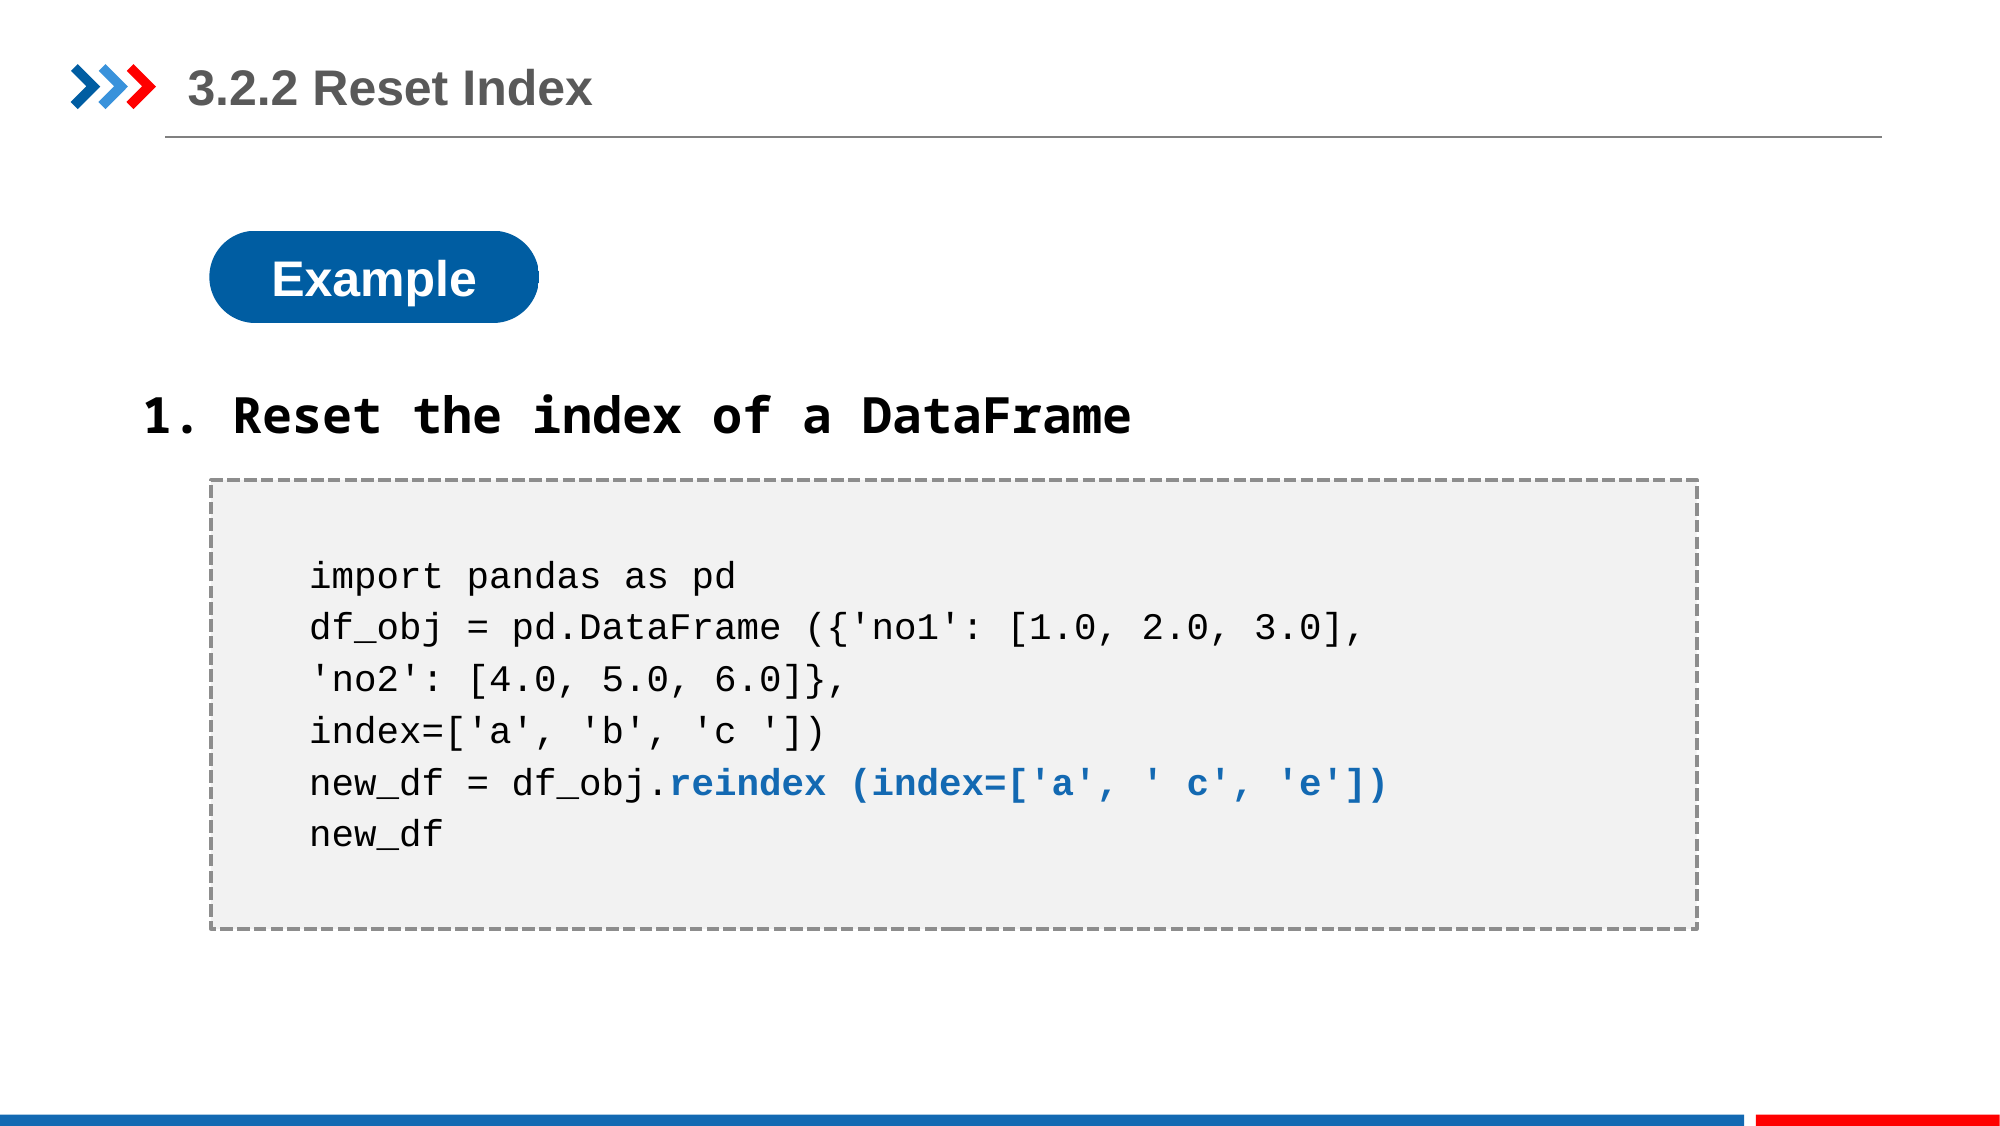

3.2.2 Reset Index
Example
1. Reset the index of a DataFrame

import pandas as pd
df_obj = pd.DataFrame ({'no1': [1.0, 2.0, 3.0],
'no2': [4.0, 5.0, 6.0]},
index=['a', 'b', 'c '])
new_df = df_obj.reindex (index=['a', ' c', 'e'])
new_df